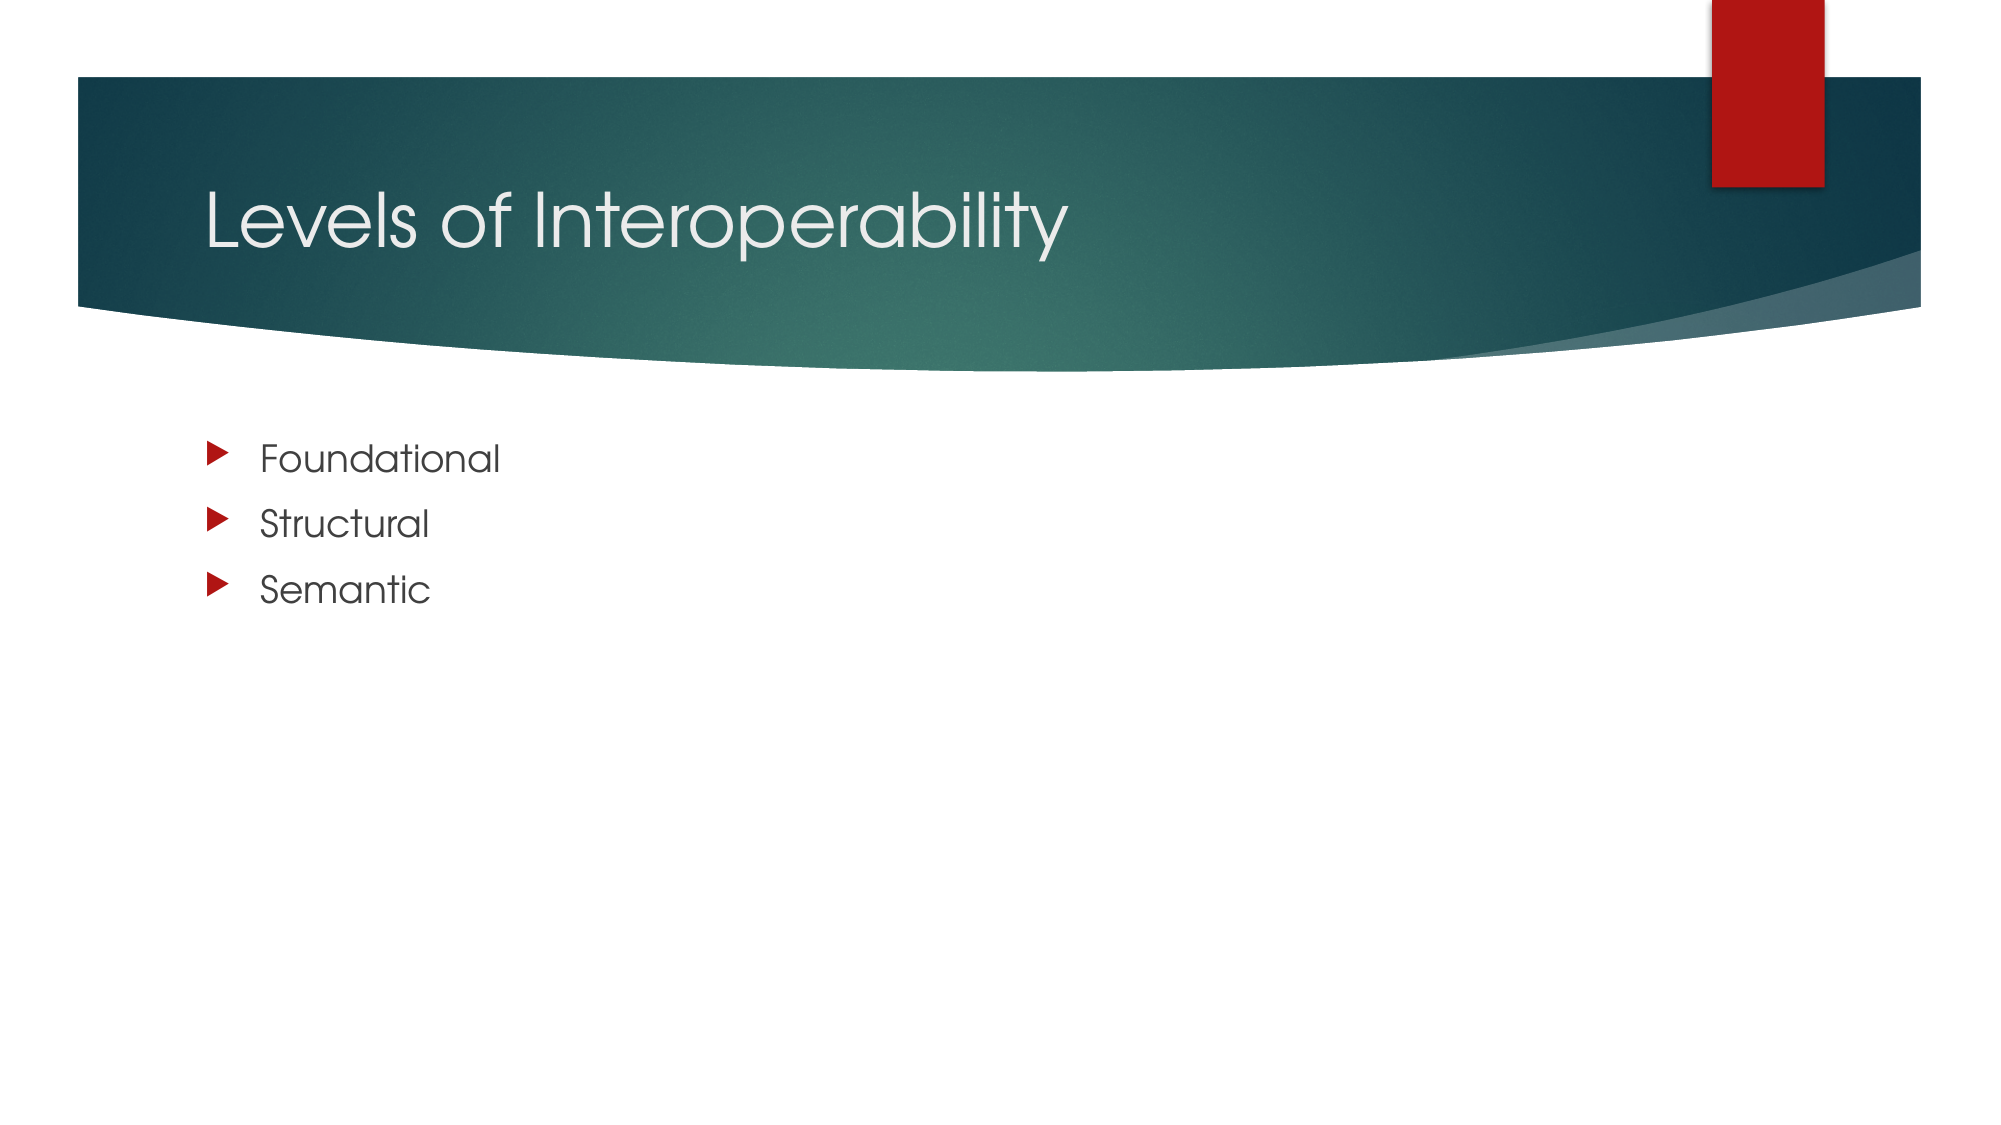

# Levels of Interoperability
Foundational
Structural
Semantic